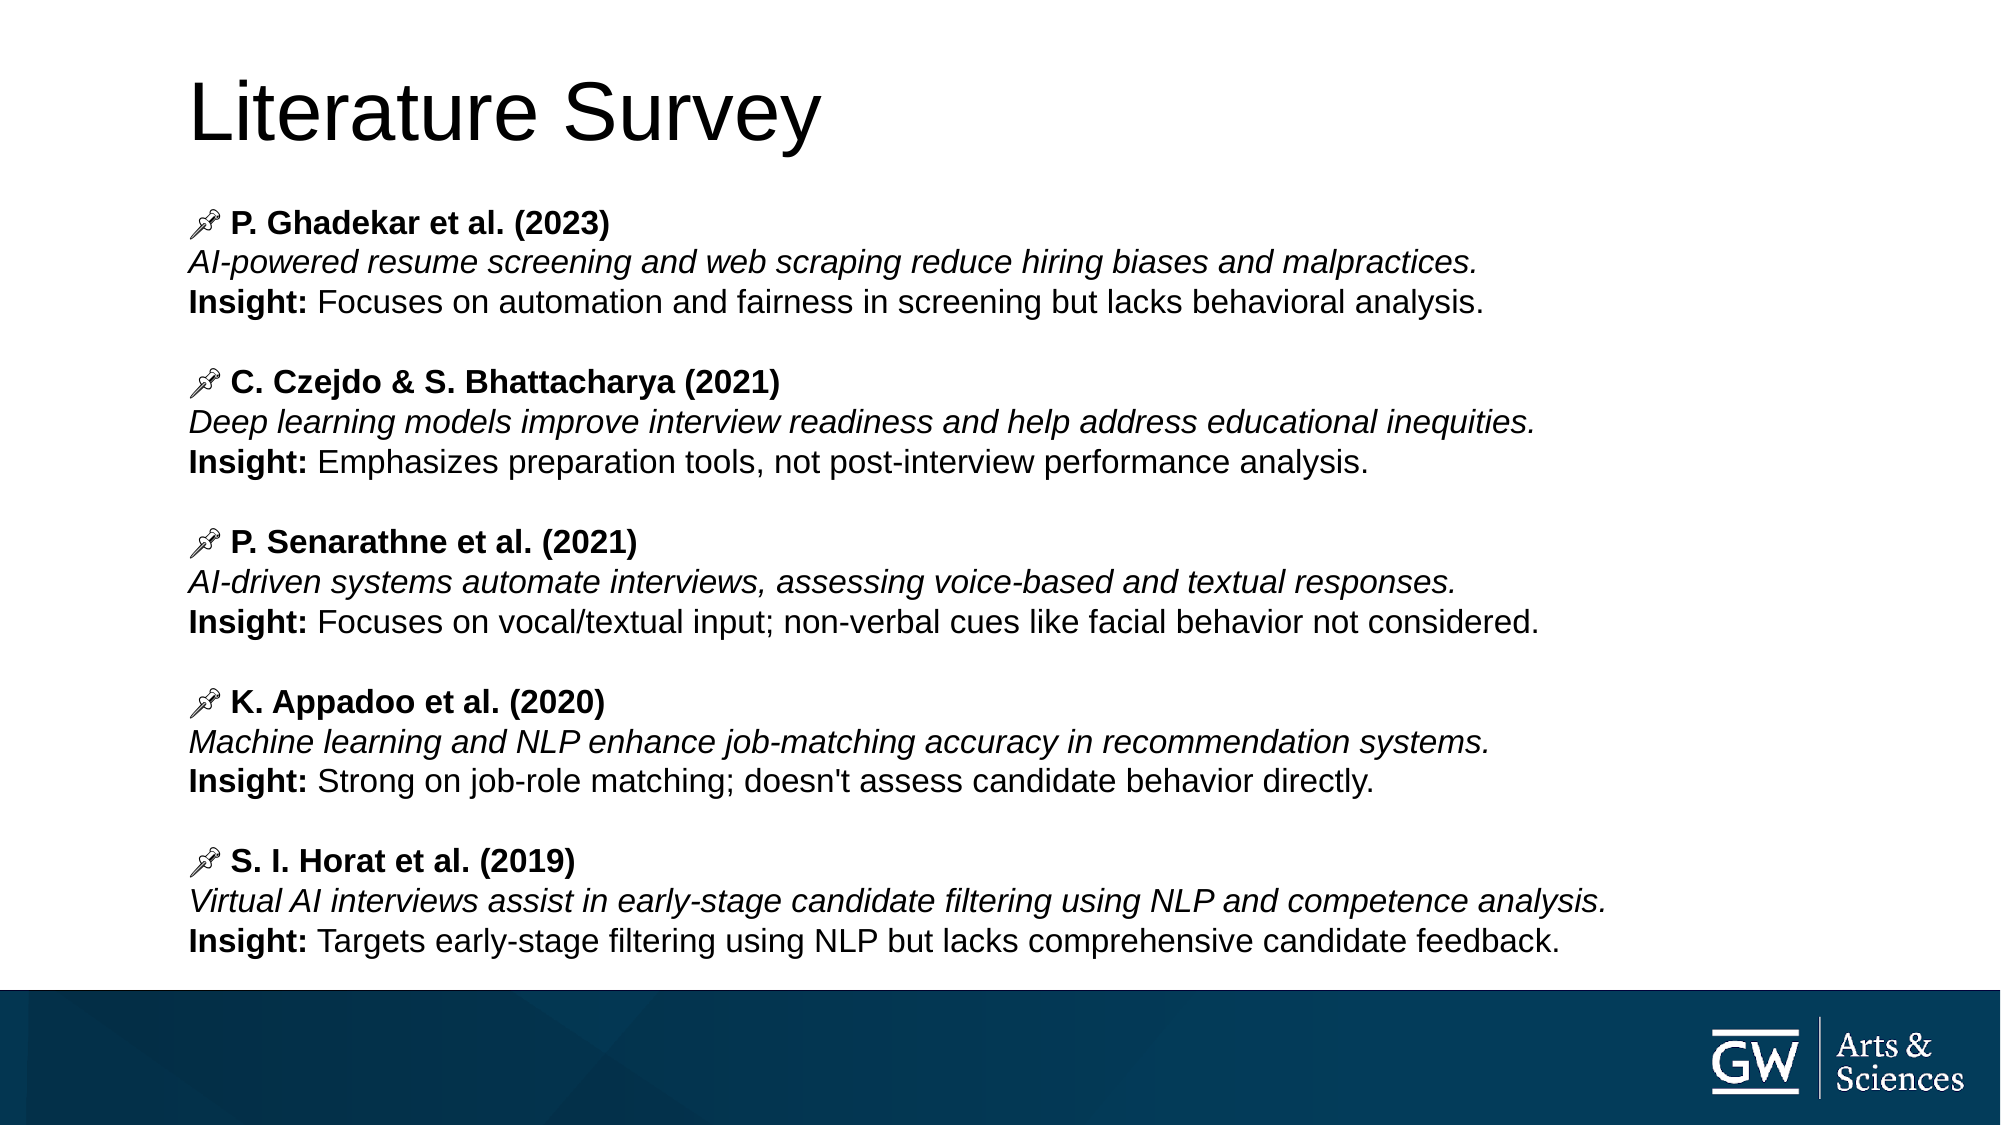

Literature Survey
📌 P. Ghadekar et al. (2023)
AI-powered resume screening and web scraping reduce hiring biases and malpractices.
Insight: Focuses on automation and fairness in screening but lacks behavioral analysis.

📌 C. Czejdo & S. Bhattacharya (2021)
Deep learning models improve interview readiness and help address educational inequities.
Insight: Emphasizes preparation tools, not post-interview performance analysis.

📌 P. Senarathne et al. (2021)
AI-driven systems automate interviews, assessing voice-based and textual responses.
Insight: Focuses on vocal/textual input; non-verbal cues like facial behavior not considered.

📌 K. Appadoo et al. (2020)
Machine learning and NLP enhance job-matching accuracy in recommendation systems.
Insight: Strong on job-role matching; doesn't assess candidate behavior directly.

📌 S. I. Horat et al. (2019)
Virtual AI interviews assist in early-stage candidate filtering using NLP and competence analysis.
Insight: Targets early-stage filtering using NLP but lacks comprehensive candidate feedback.